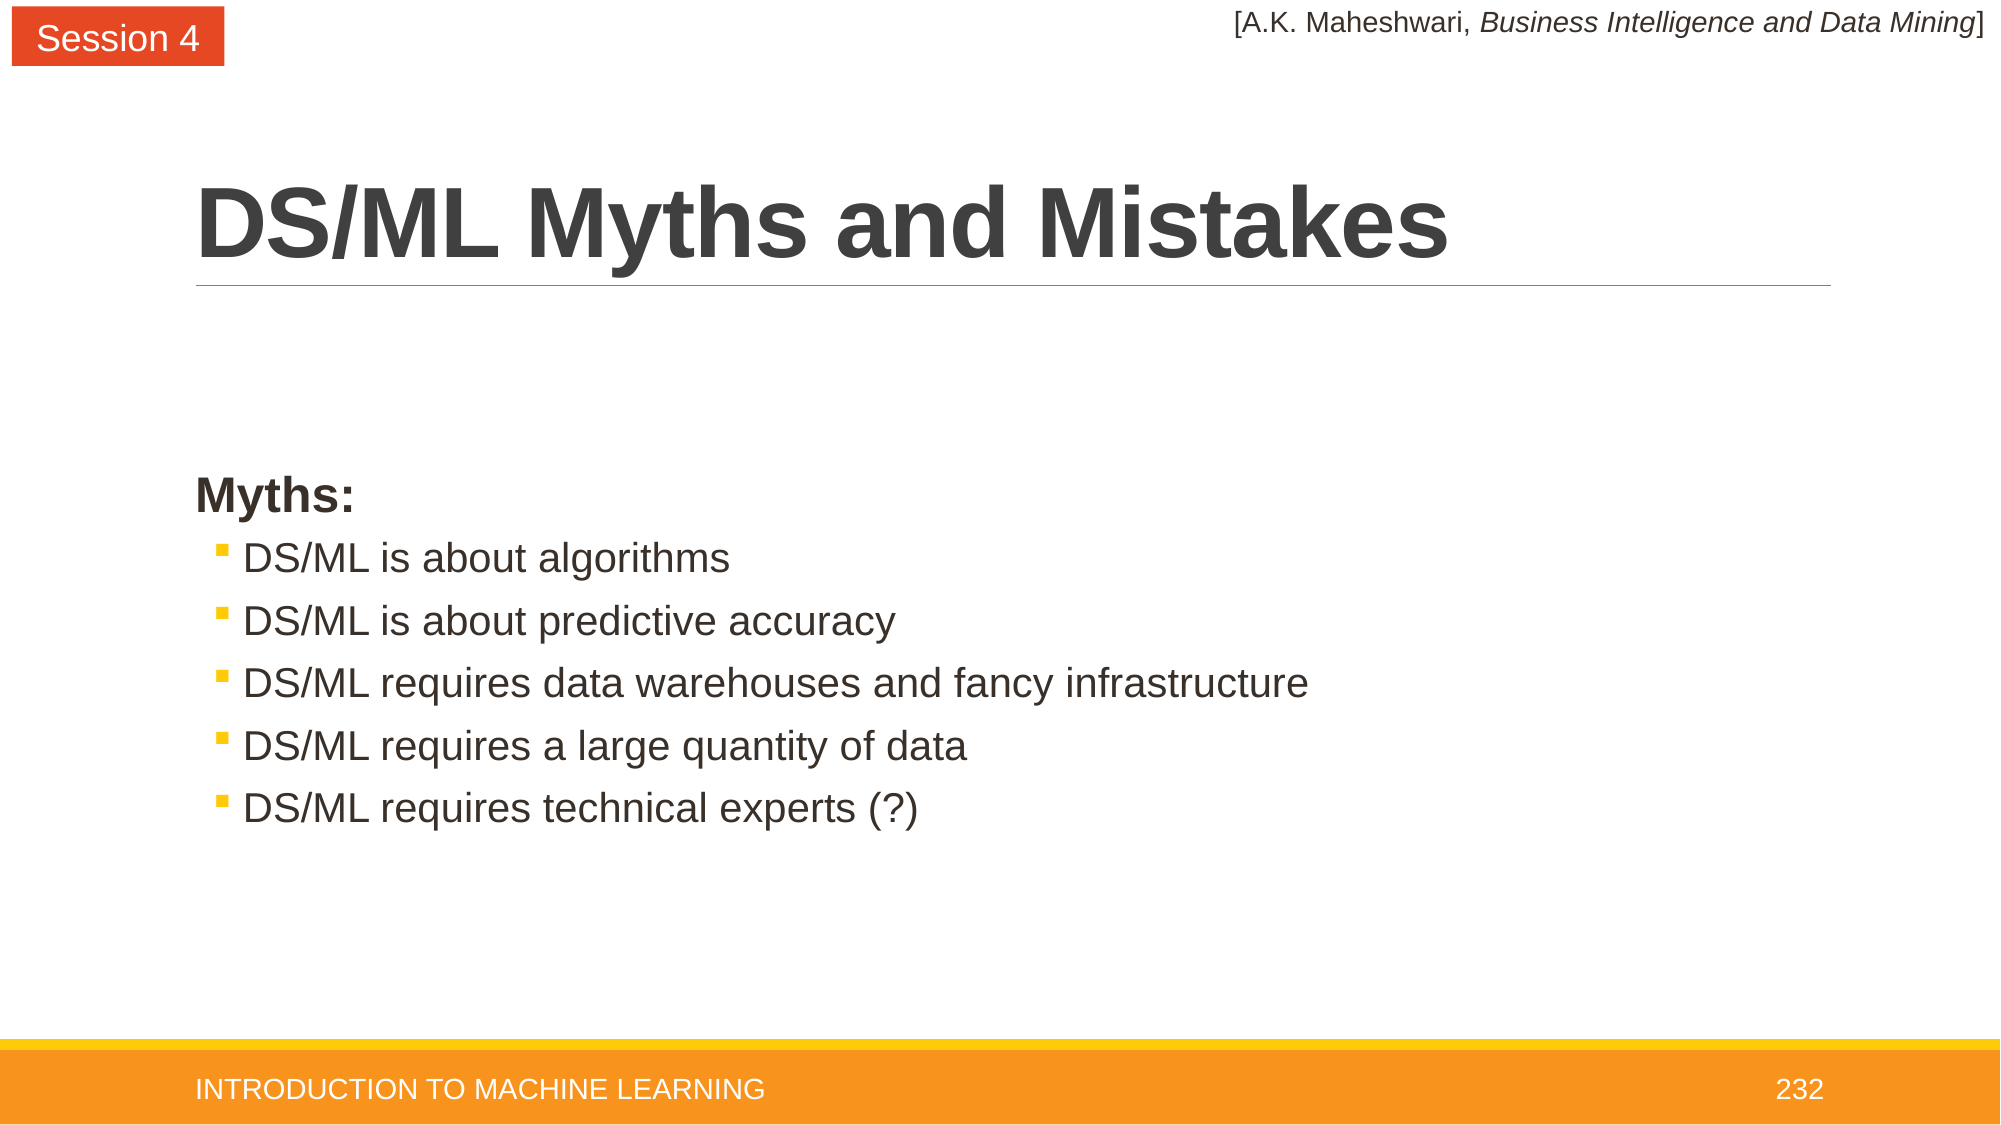

[A.K. Maheshwari, Business Intelligence and Data Mining]
Session 4
# DS/ML Myths and Mistakes
Myths:
DS/ML is about algorithms
DS/ML is about predictive accuracy
DS/ML requires data warehouses and fancy infrastructure
DS/ML requires a large quantity of data
DS/ML requires technical experts (?)
INTRODUCTION TO MACHINE LEARNING
232